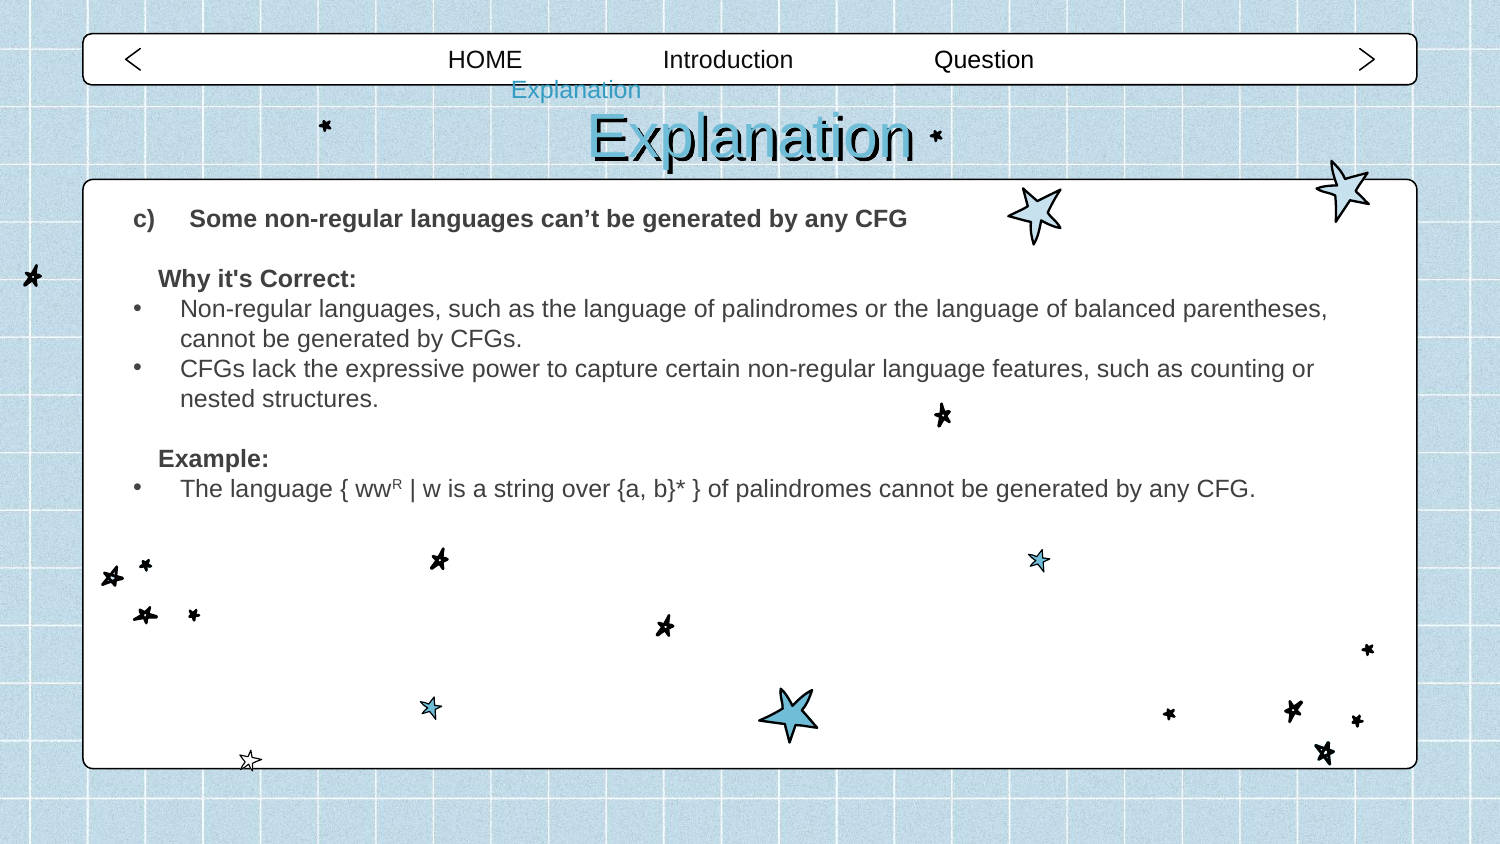

HOME                    Introduction                    Question                    Explanation

# Explanation

Some non-regular languages can’t be generated by any CFG

Why it's Correct:
Non-regular languages, such as the language of palindromes or the language of balanced parentheses, cannot be generated by CFGs.
CFGs lack the expressive power to capture certain non-regular language features, such as counting or nested structures.

Example:
The language { wwR | w is a string over {a, b}* } of palindromes cannot be generated by any CFG.